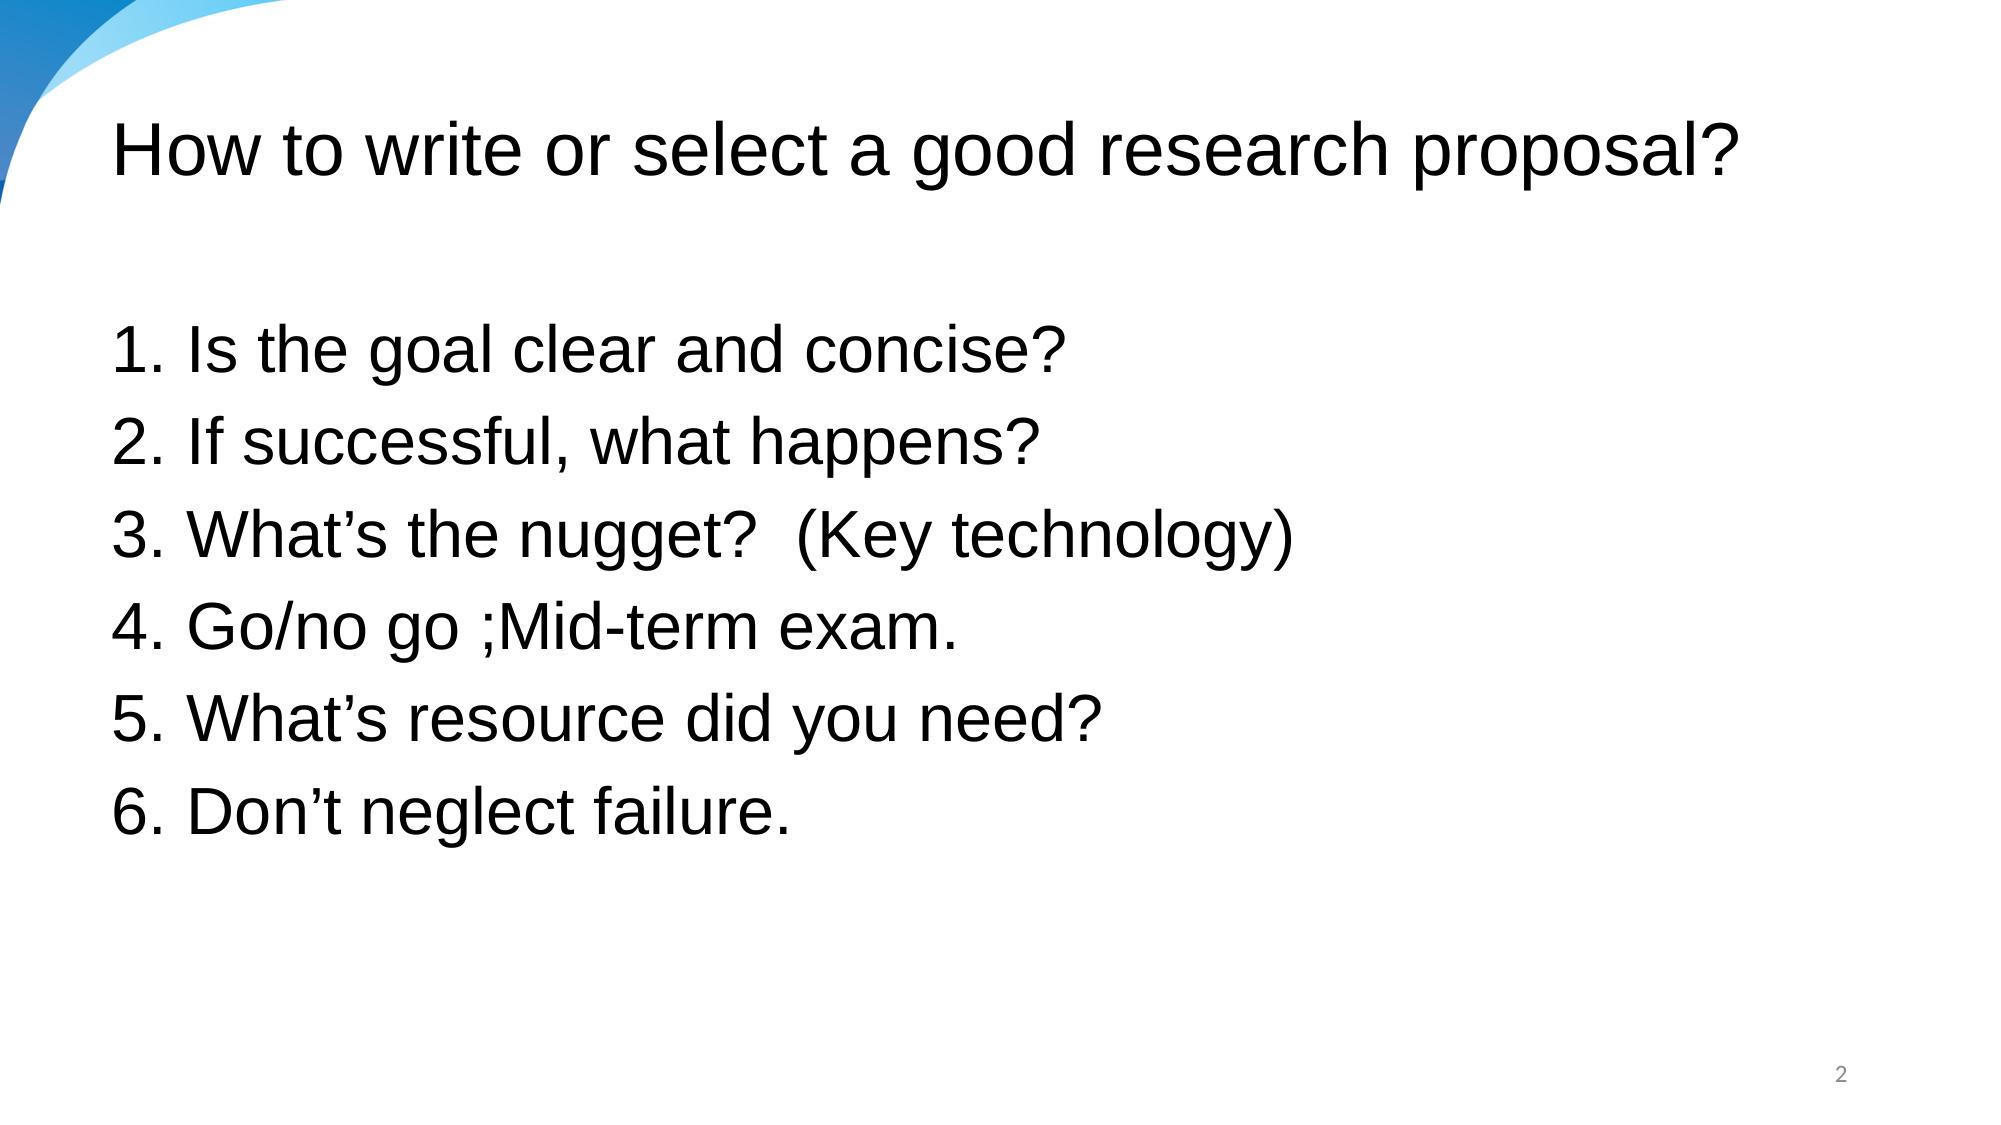

How to write or select a good research proposal?

Is the goal clear and concise?
If successful, what happens?
What’s the nugget?  (Key technology)
Go/no go ;Mid-term exam.
What’s resource did you need?
Don’t neglect failure.
2